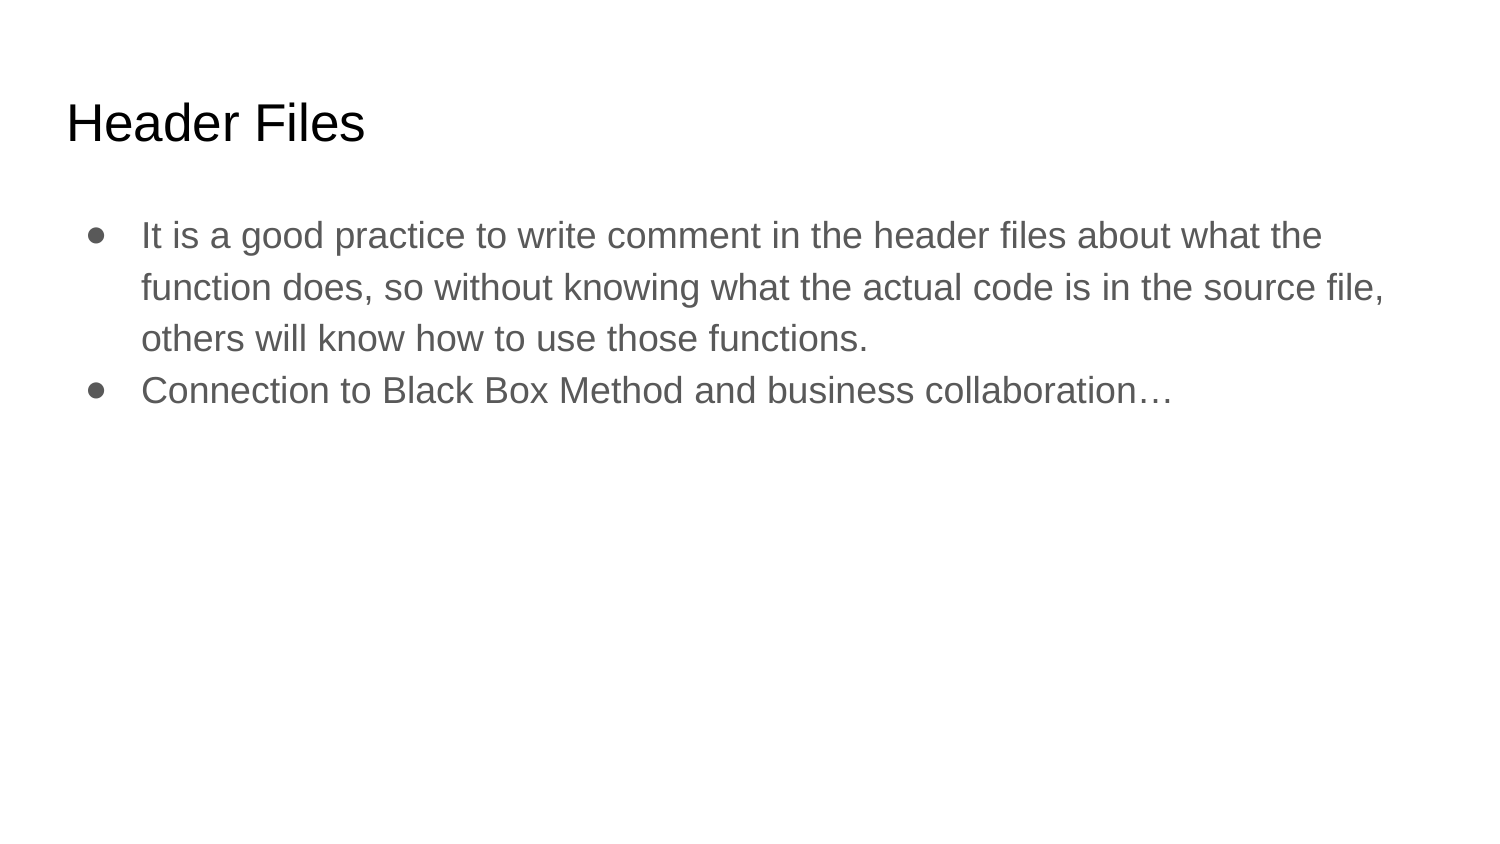

# Header Files
It is a good practice to write comment in the header files about what the function does, so without knowing what the actual code is in the source file, others will know how to use those functions.
Connection to Black Box Method and business collaboration…